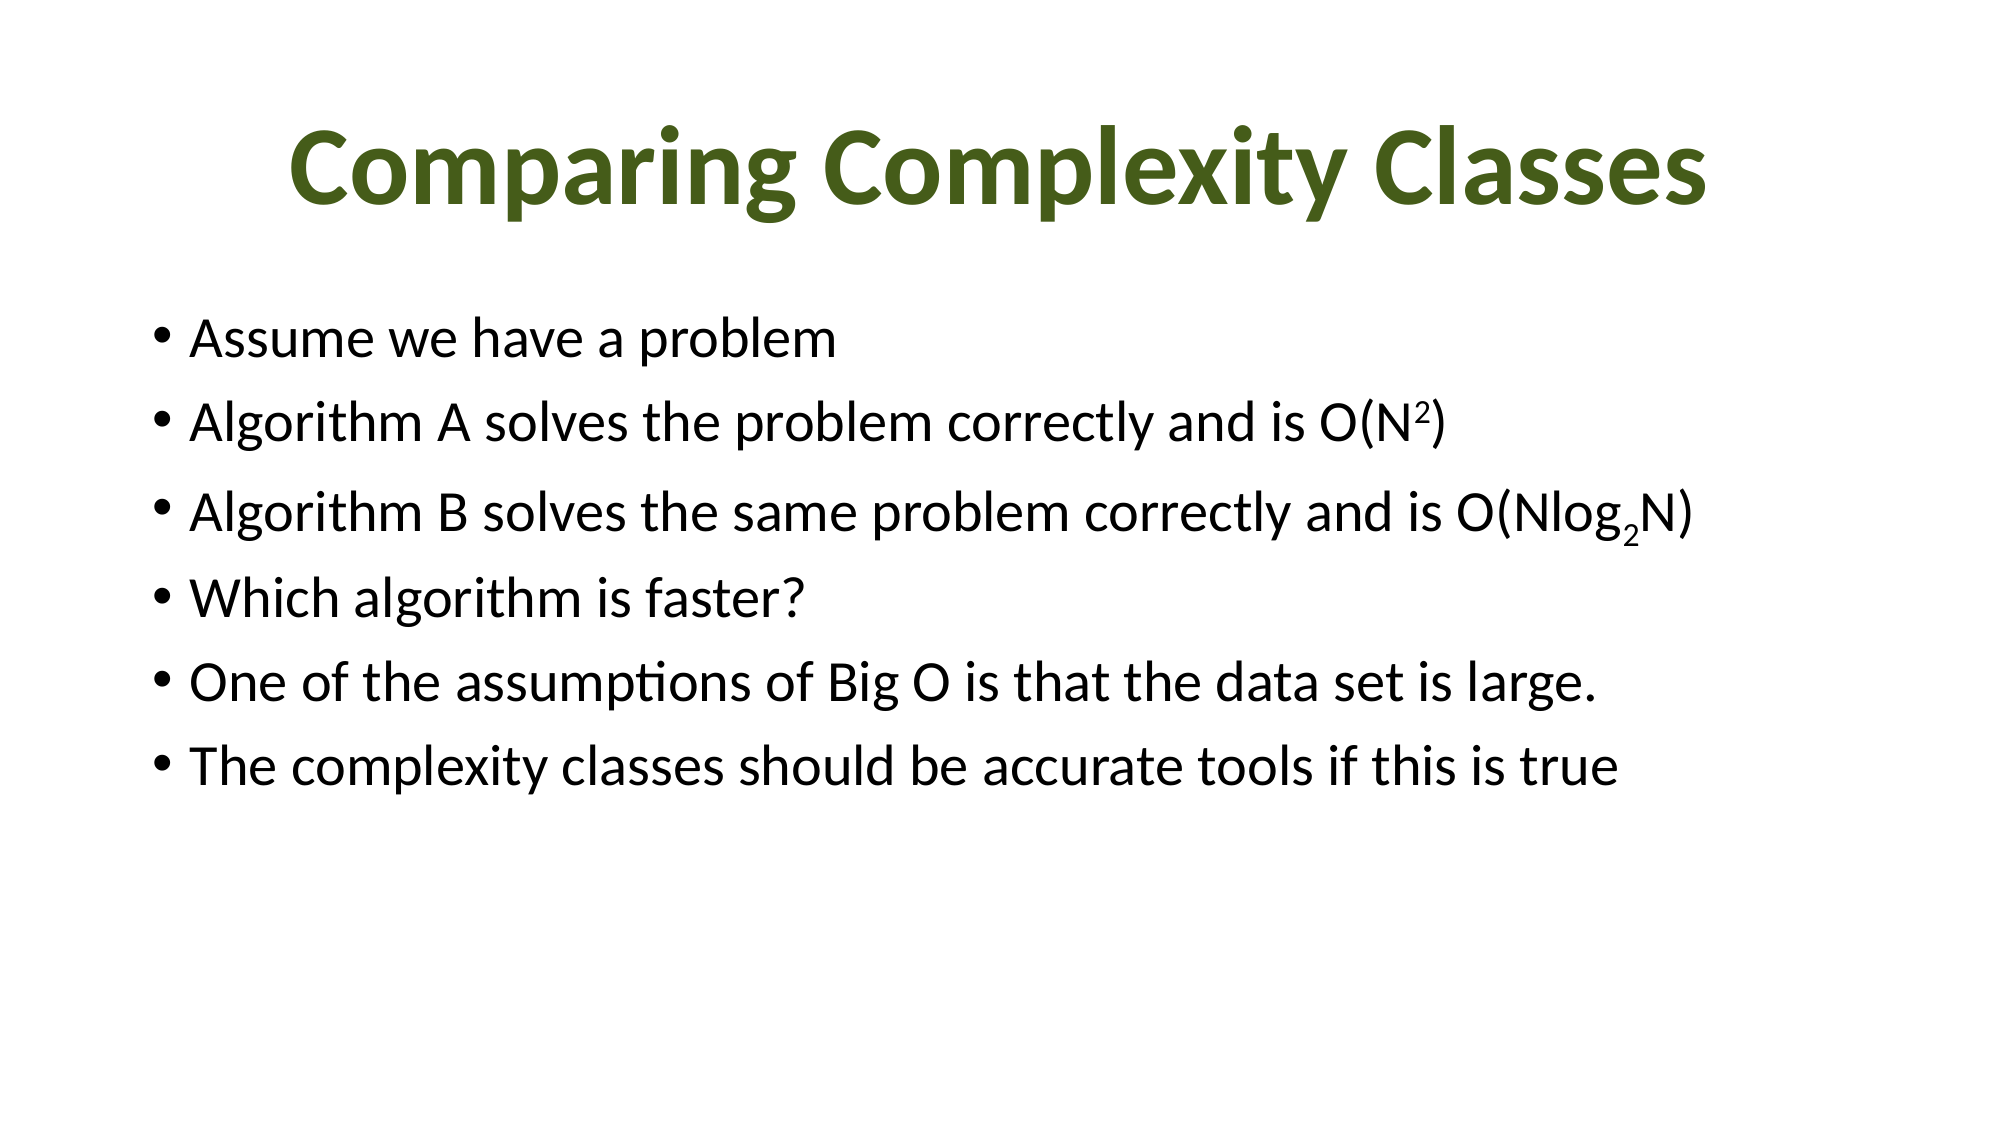

# Comparing Complexity Classes
Assume we have a problem
Algorithm A solves the problem correctly and is O(N2)
Algorithm B solves the same problem correctly and is O(Nlog2N)
Which algorithm is faster?
One of the assumptions of Big O is that the data set is large.
The complexity classes should be accurate tools if this is true